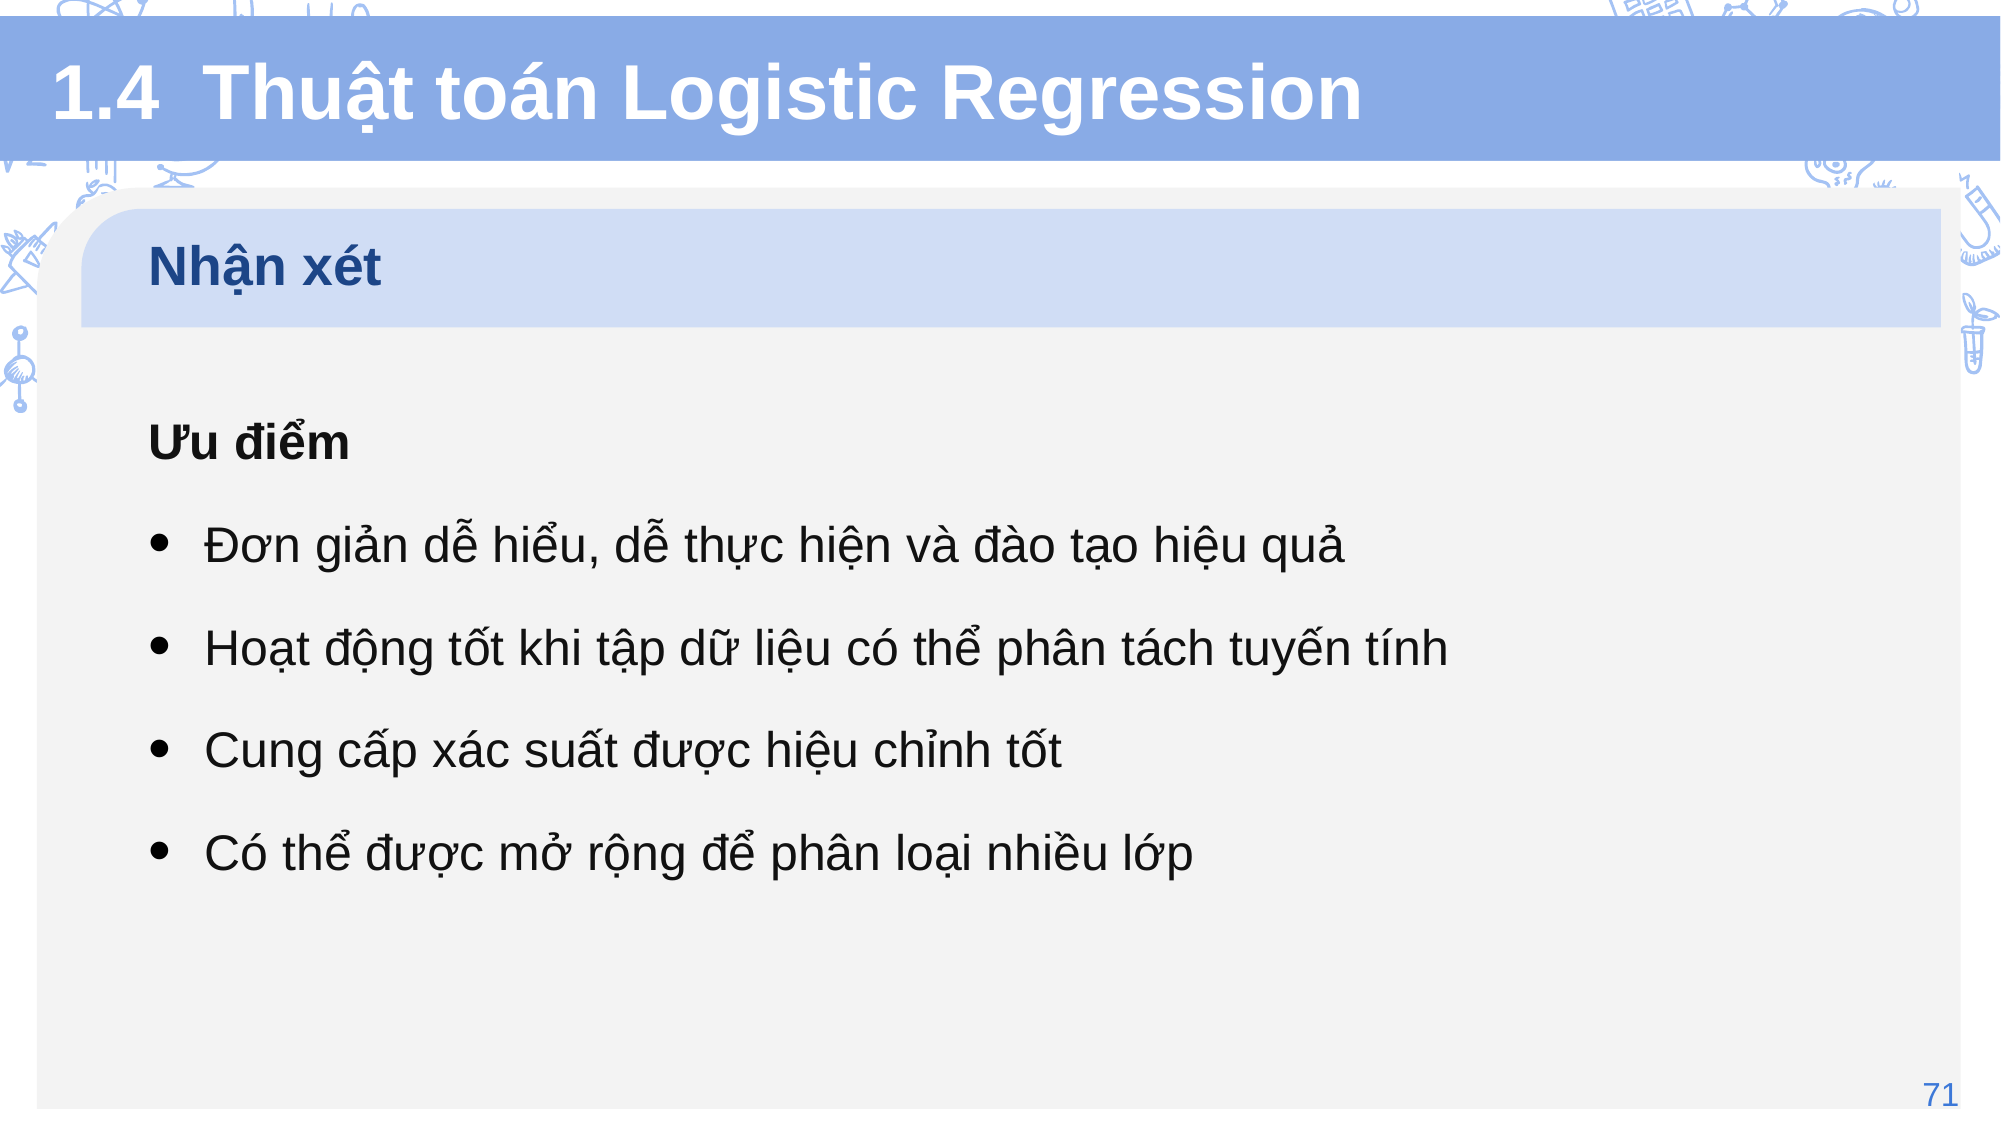

# 1.4  Thuật toán Logistic Regression
Nhận xét
Ưu điểm
Đơn giản dễ hiểu, dễ thực hiện và đào tạo hiệu quả
Hoạt động tốt khi tập dữ liệu có thể phân tách tuyến tính
Cung cấp xác suất được hiệu chỉnh tốt
Có thể được mở rộng để phân loại nhiều lớp
71